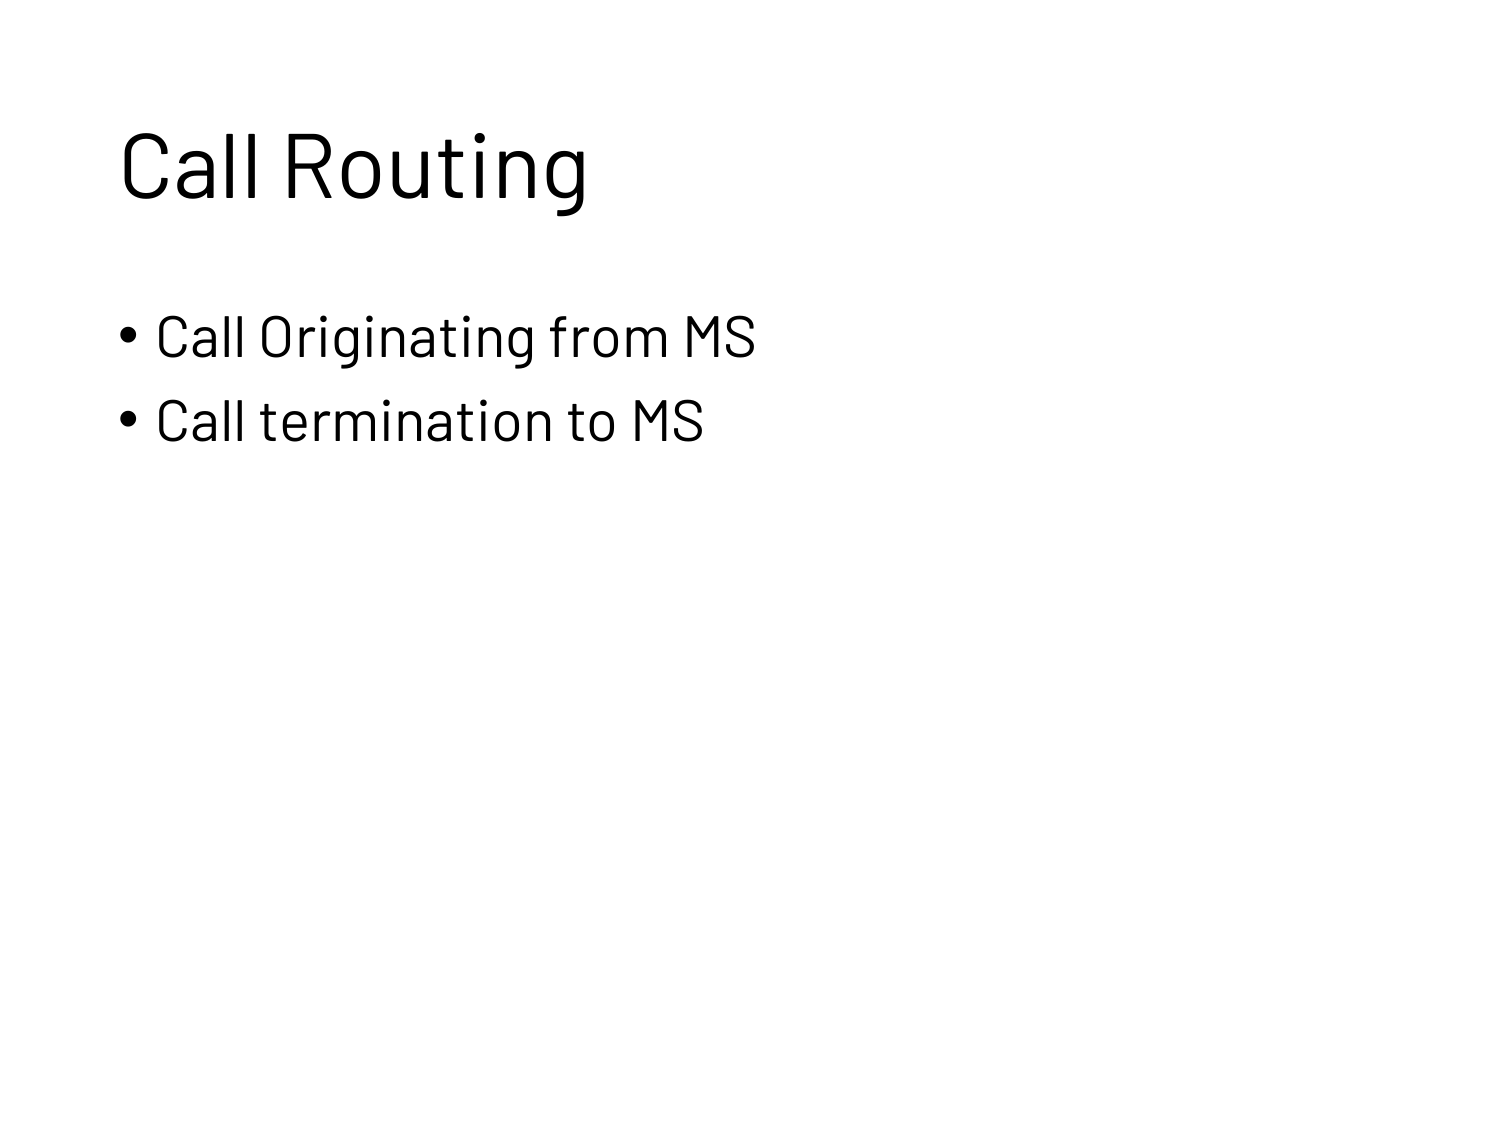

# Call Routing
Call Originating from MS
Call termination to MS